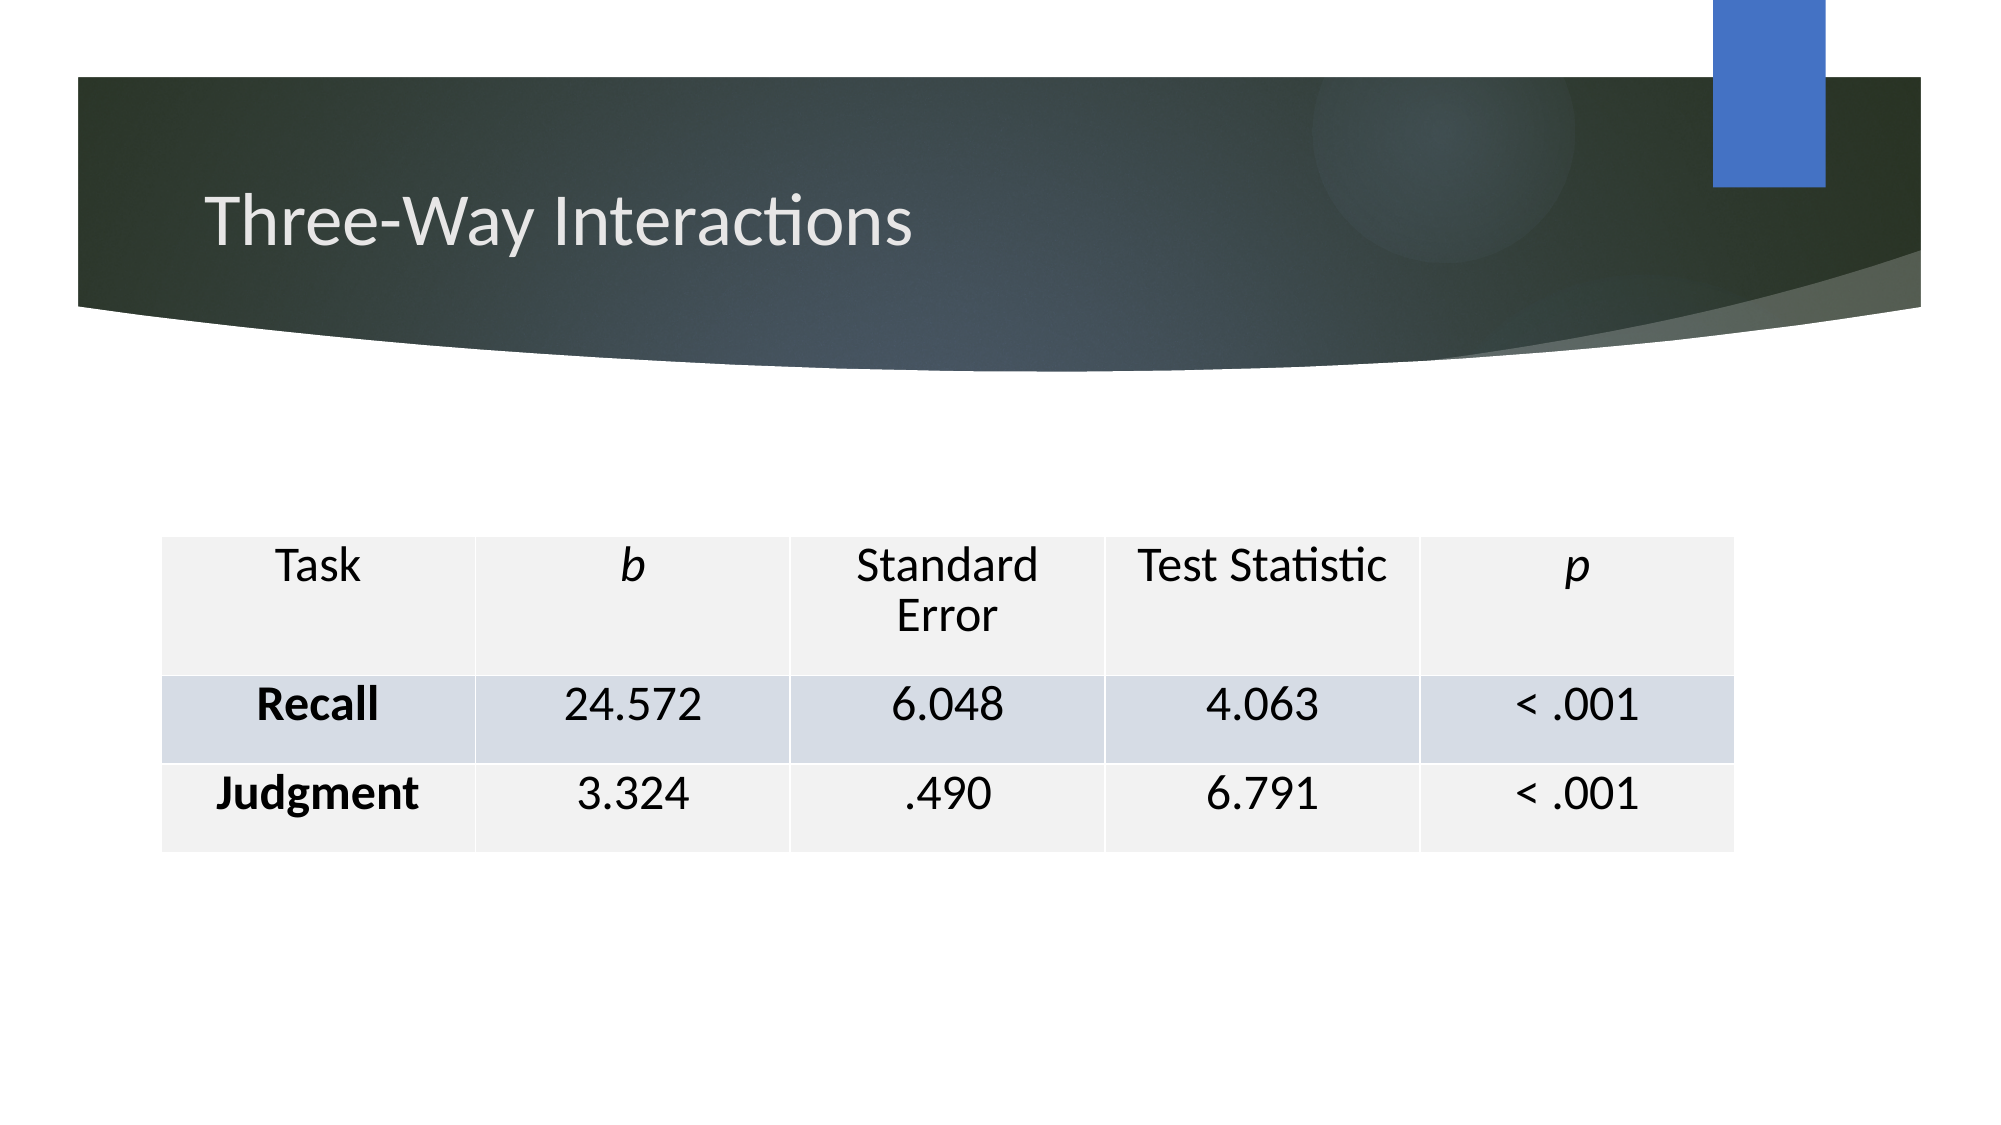

# Three-Way Interactions
| Task | b | Standard Error | Test Statistic | p |
| --- | --- | --- | --- | --- |
| Recall | 24.572 | 6.048 | 4.063 | < .001 |
| Judgment | 3.324 | .490 | 6.791 | < .001 |